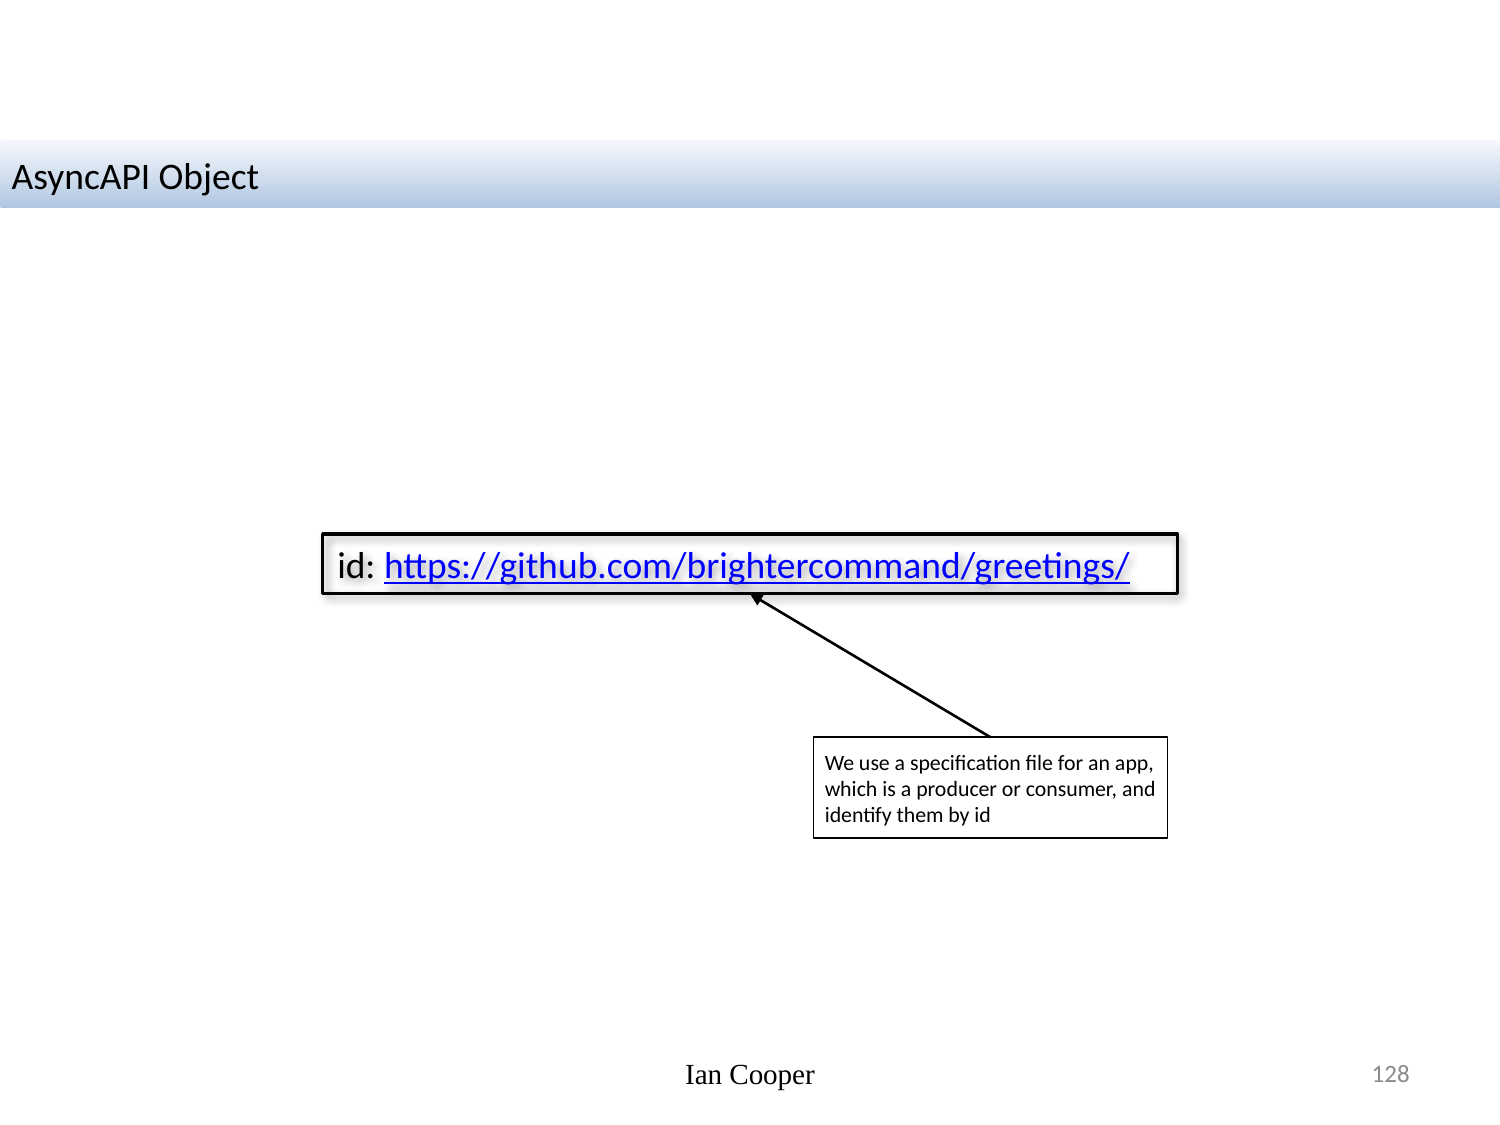

AsyncAPI Object
id: https://github.com/brightercommand/greetings/
We use a specification file for an app, which is a producer or consumer, and identify them by id
Ian Cooper
128